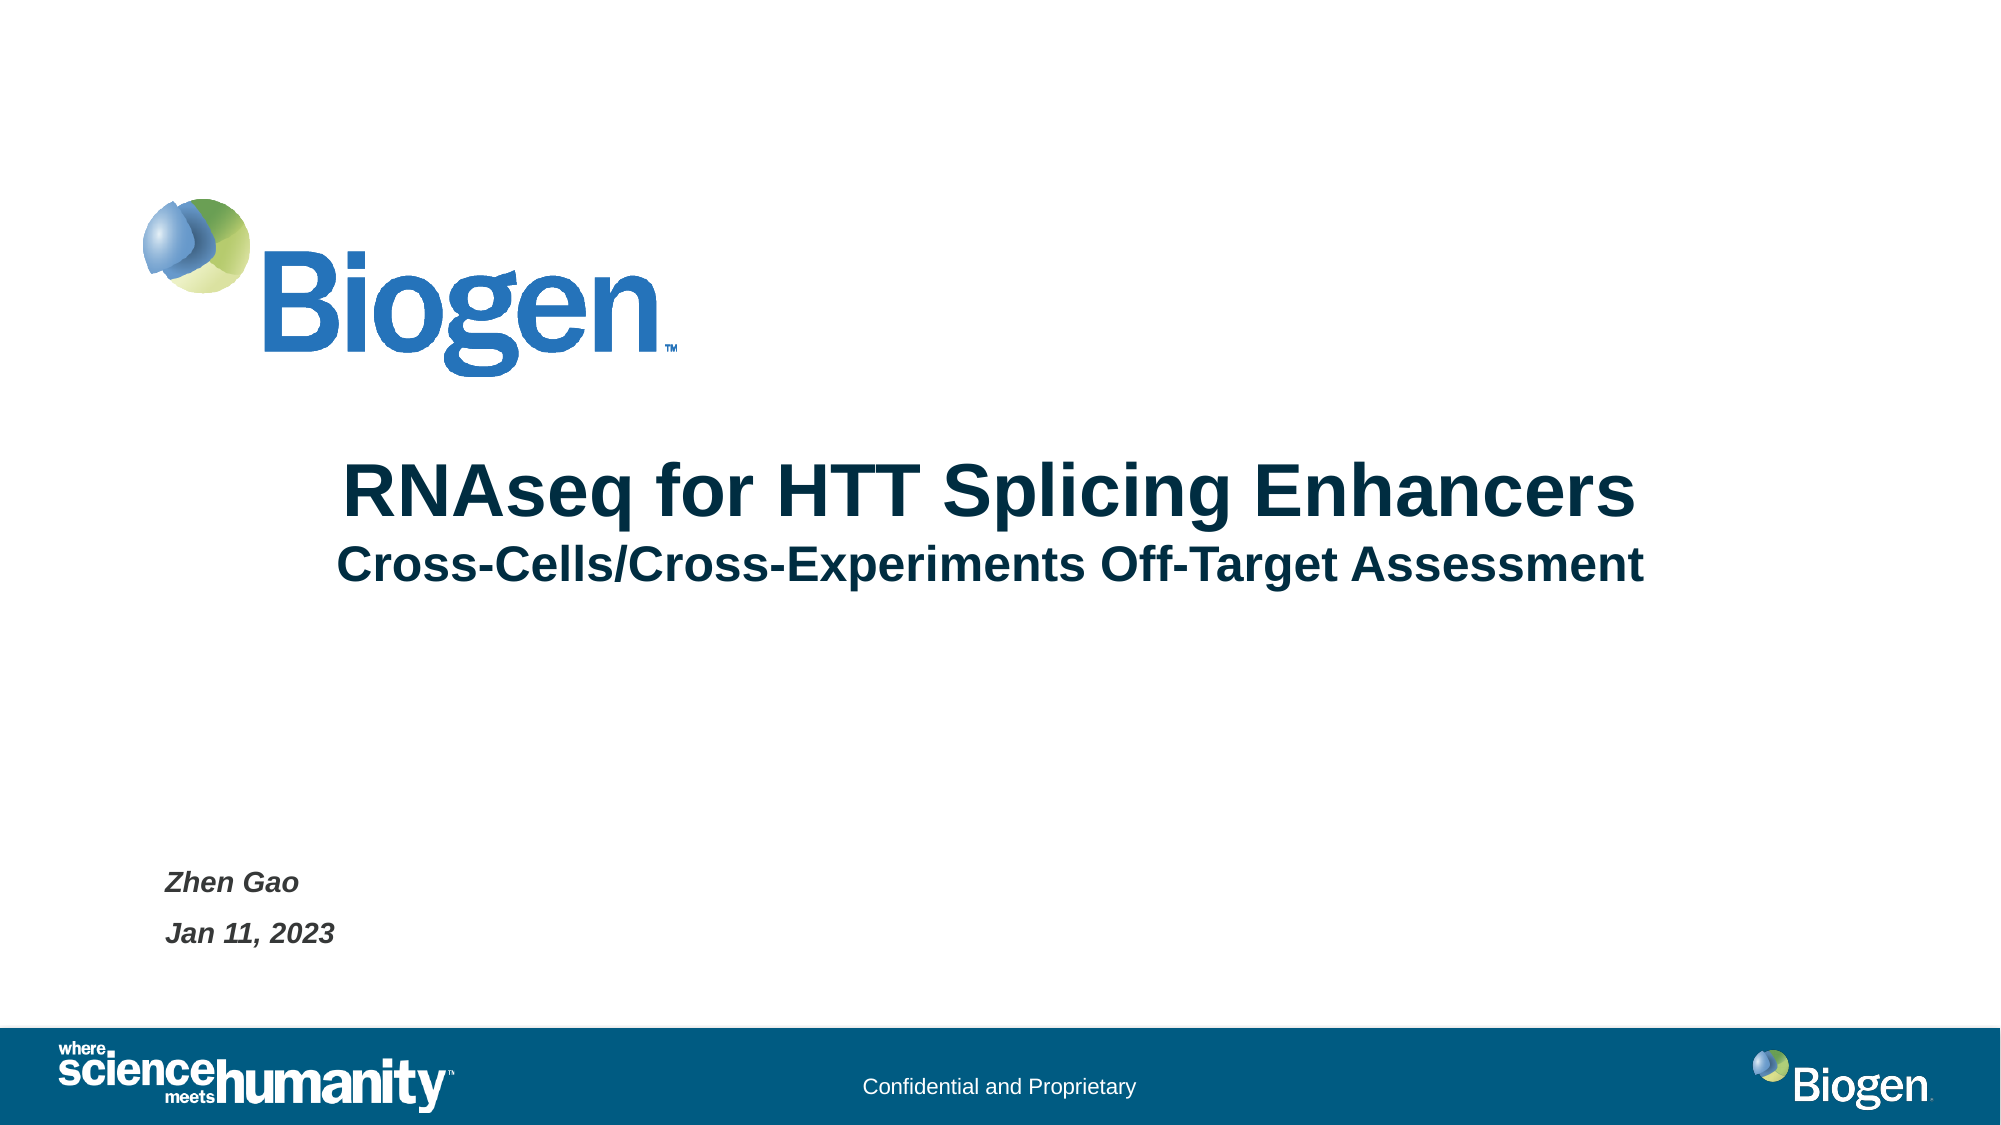

RNAseq for HTT Splicing Enhancers
Cross-Cells/Cross-Experiments Off-Target Assessment

Zhen Gao
Jan 11, 2023